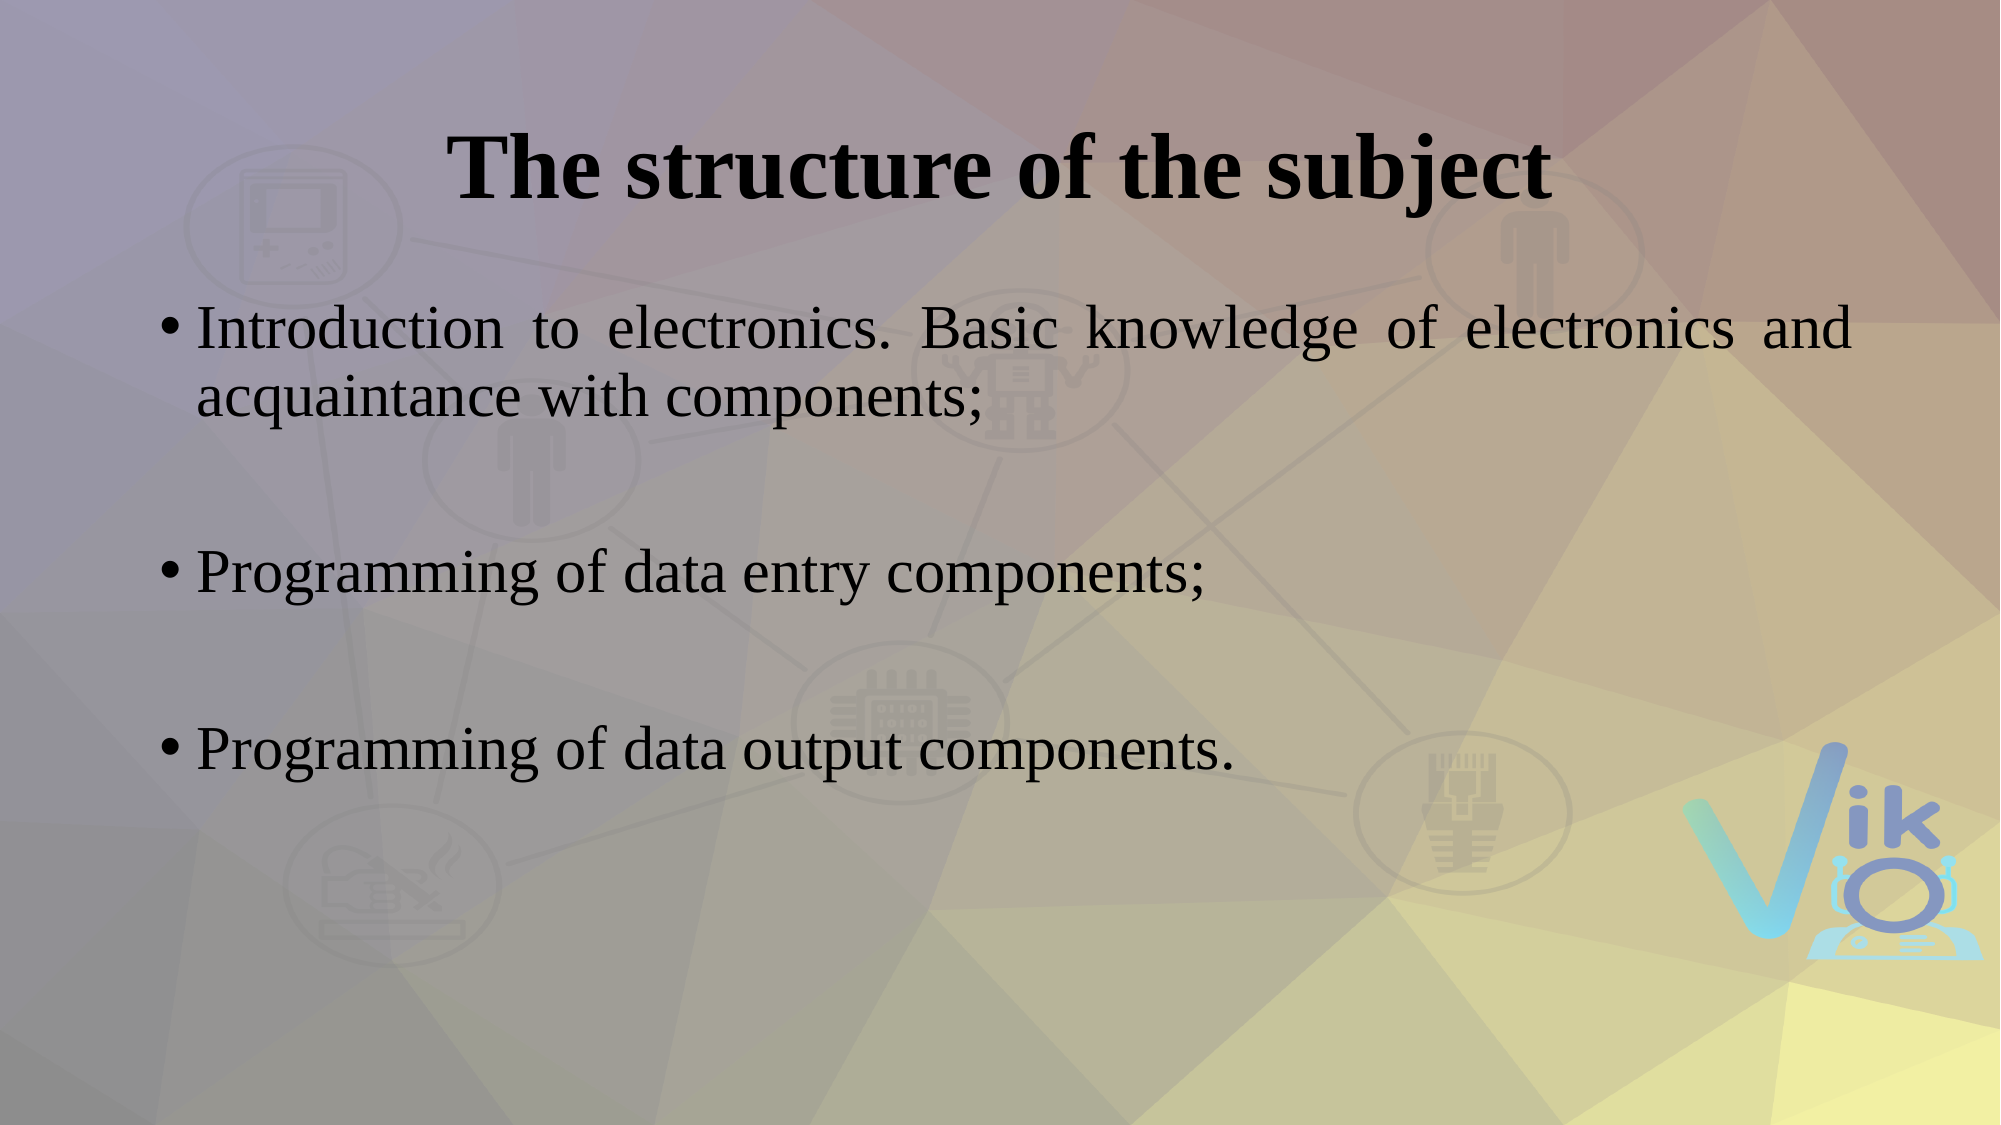

# The structure of the subject
Introduction to electronics. Basic knowledge of electronics and acquaintance with components;

Programming of data entry components;

Programming of data output components.